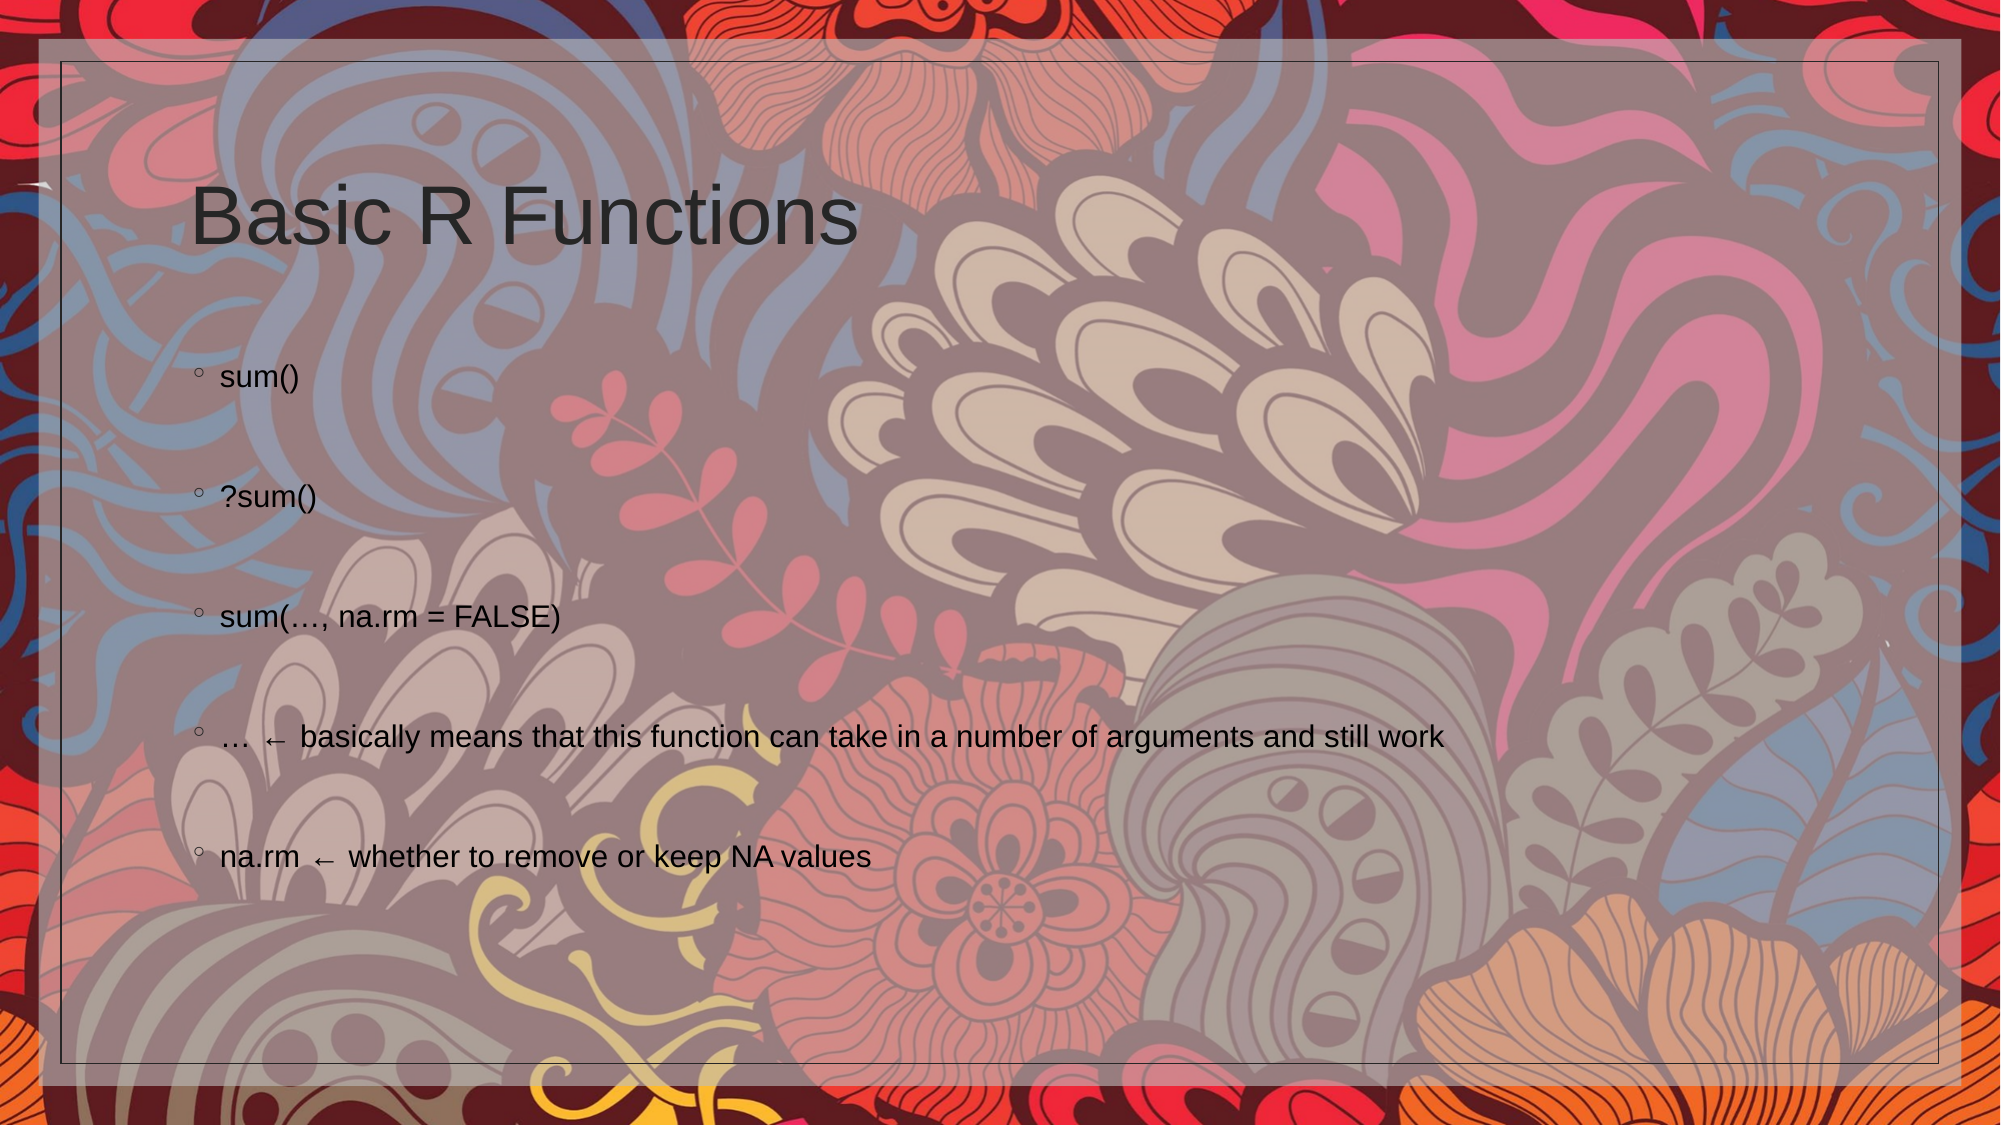

# Basic R Functions
sum()

?sum()

sum(…, na.rm = FALSE)

… ← basically means that this function can take in a number of arguments and still work

na.rm ← whether to remove or keep NA values